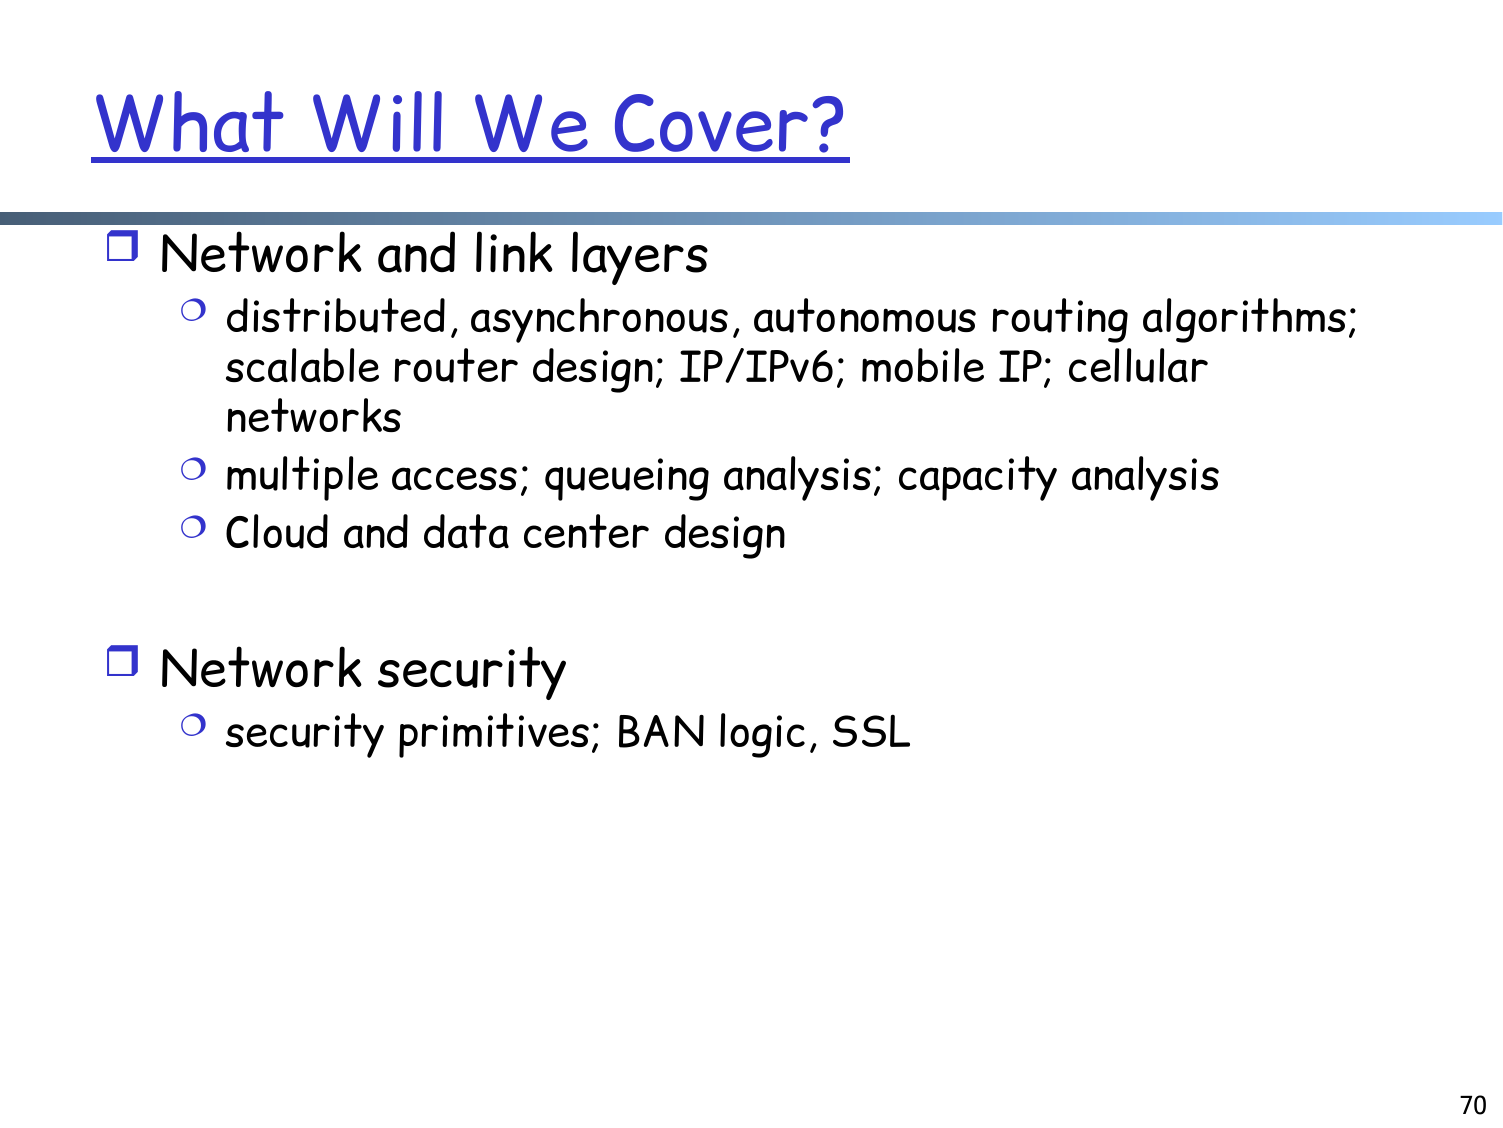

# What Will We Cover?
Network and link layers
distributed, asynchronous, autonomous routing algorithms; scalable router design; IP/IPv6; mobile IP; cellular networks
multiple access; queueing analysis; capacity analysis
Cloud and data center design

Network security
security primitives; BAN logic, SSL
70